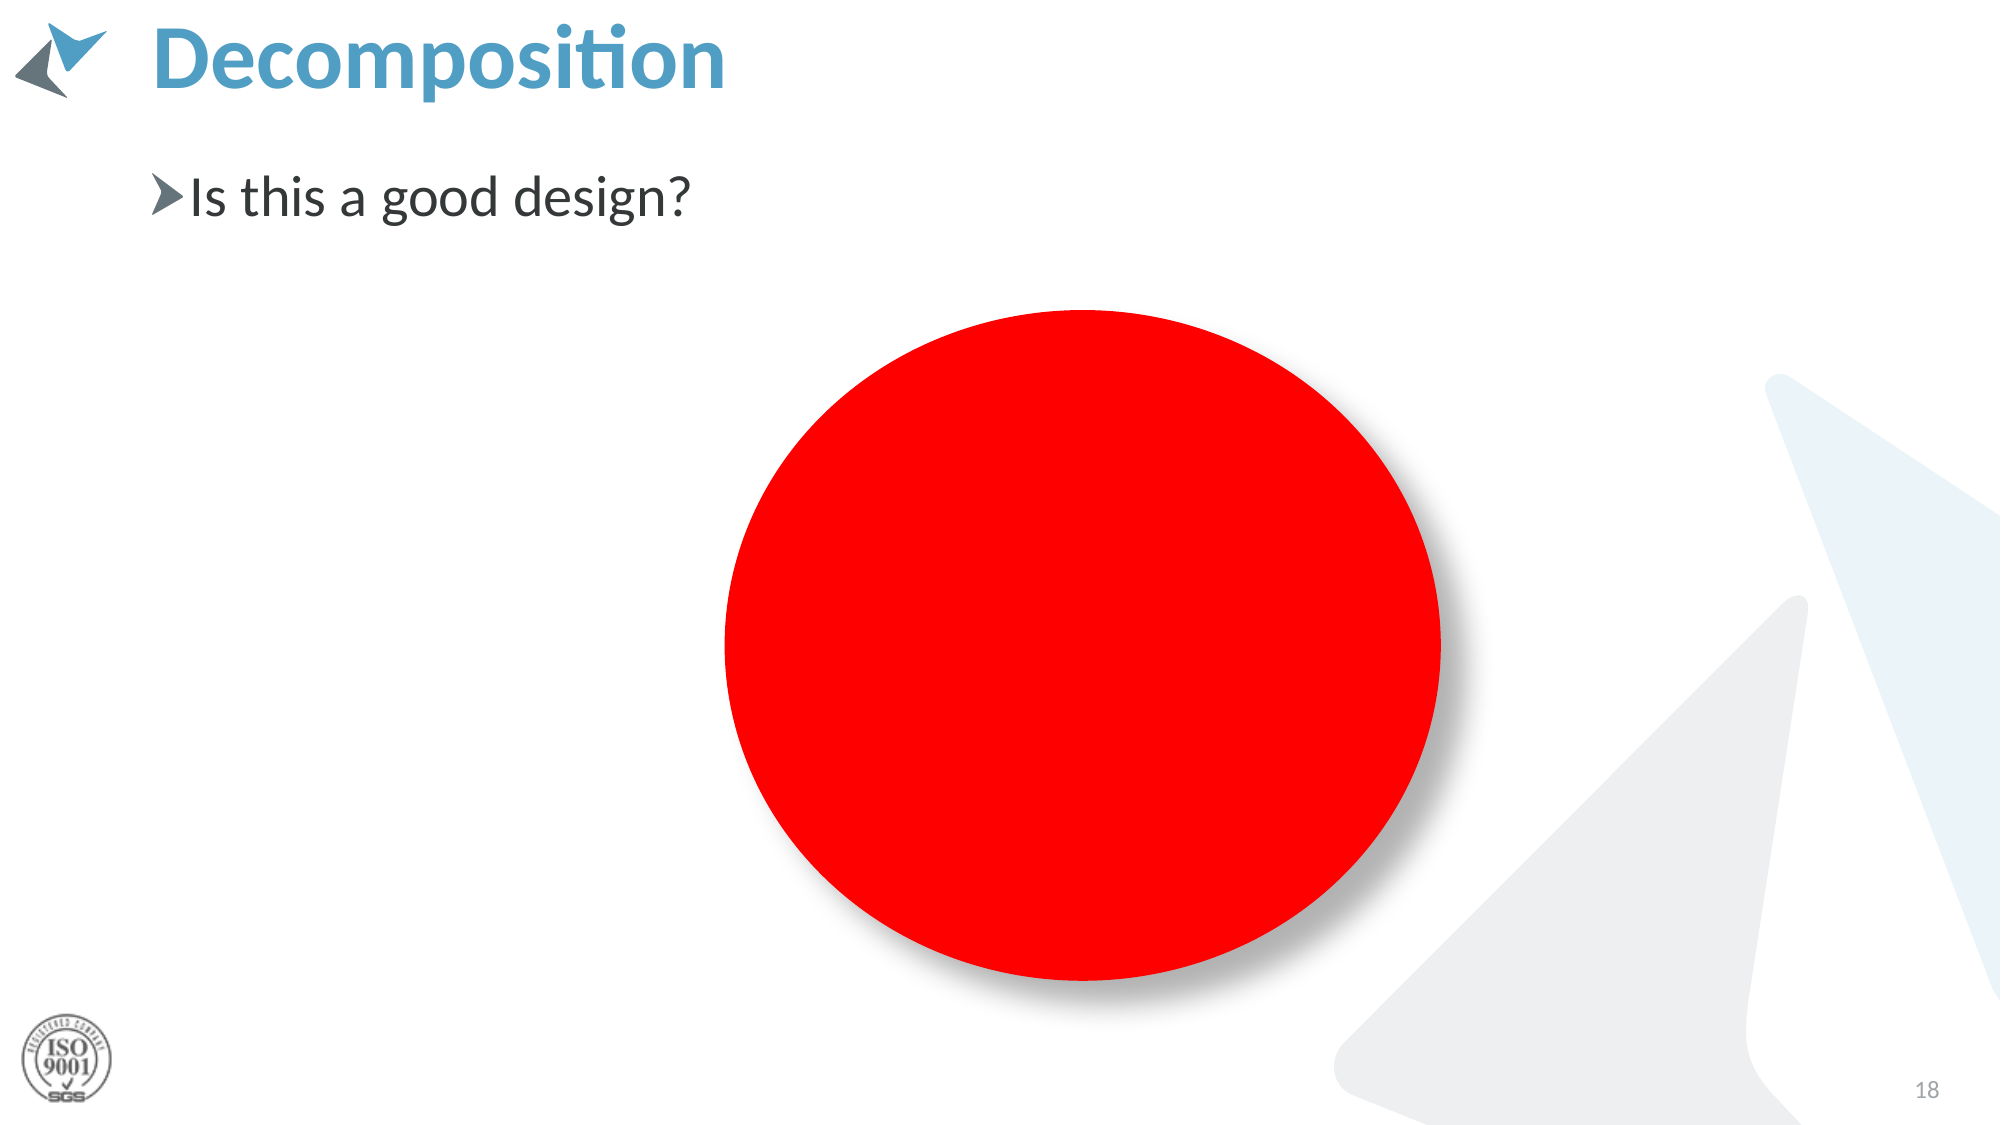

Architecture 101
# Decomposition
Is this a good design?

18